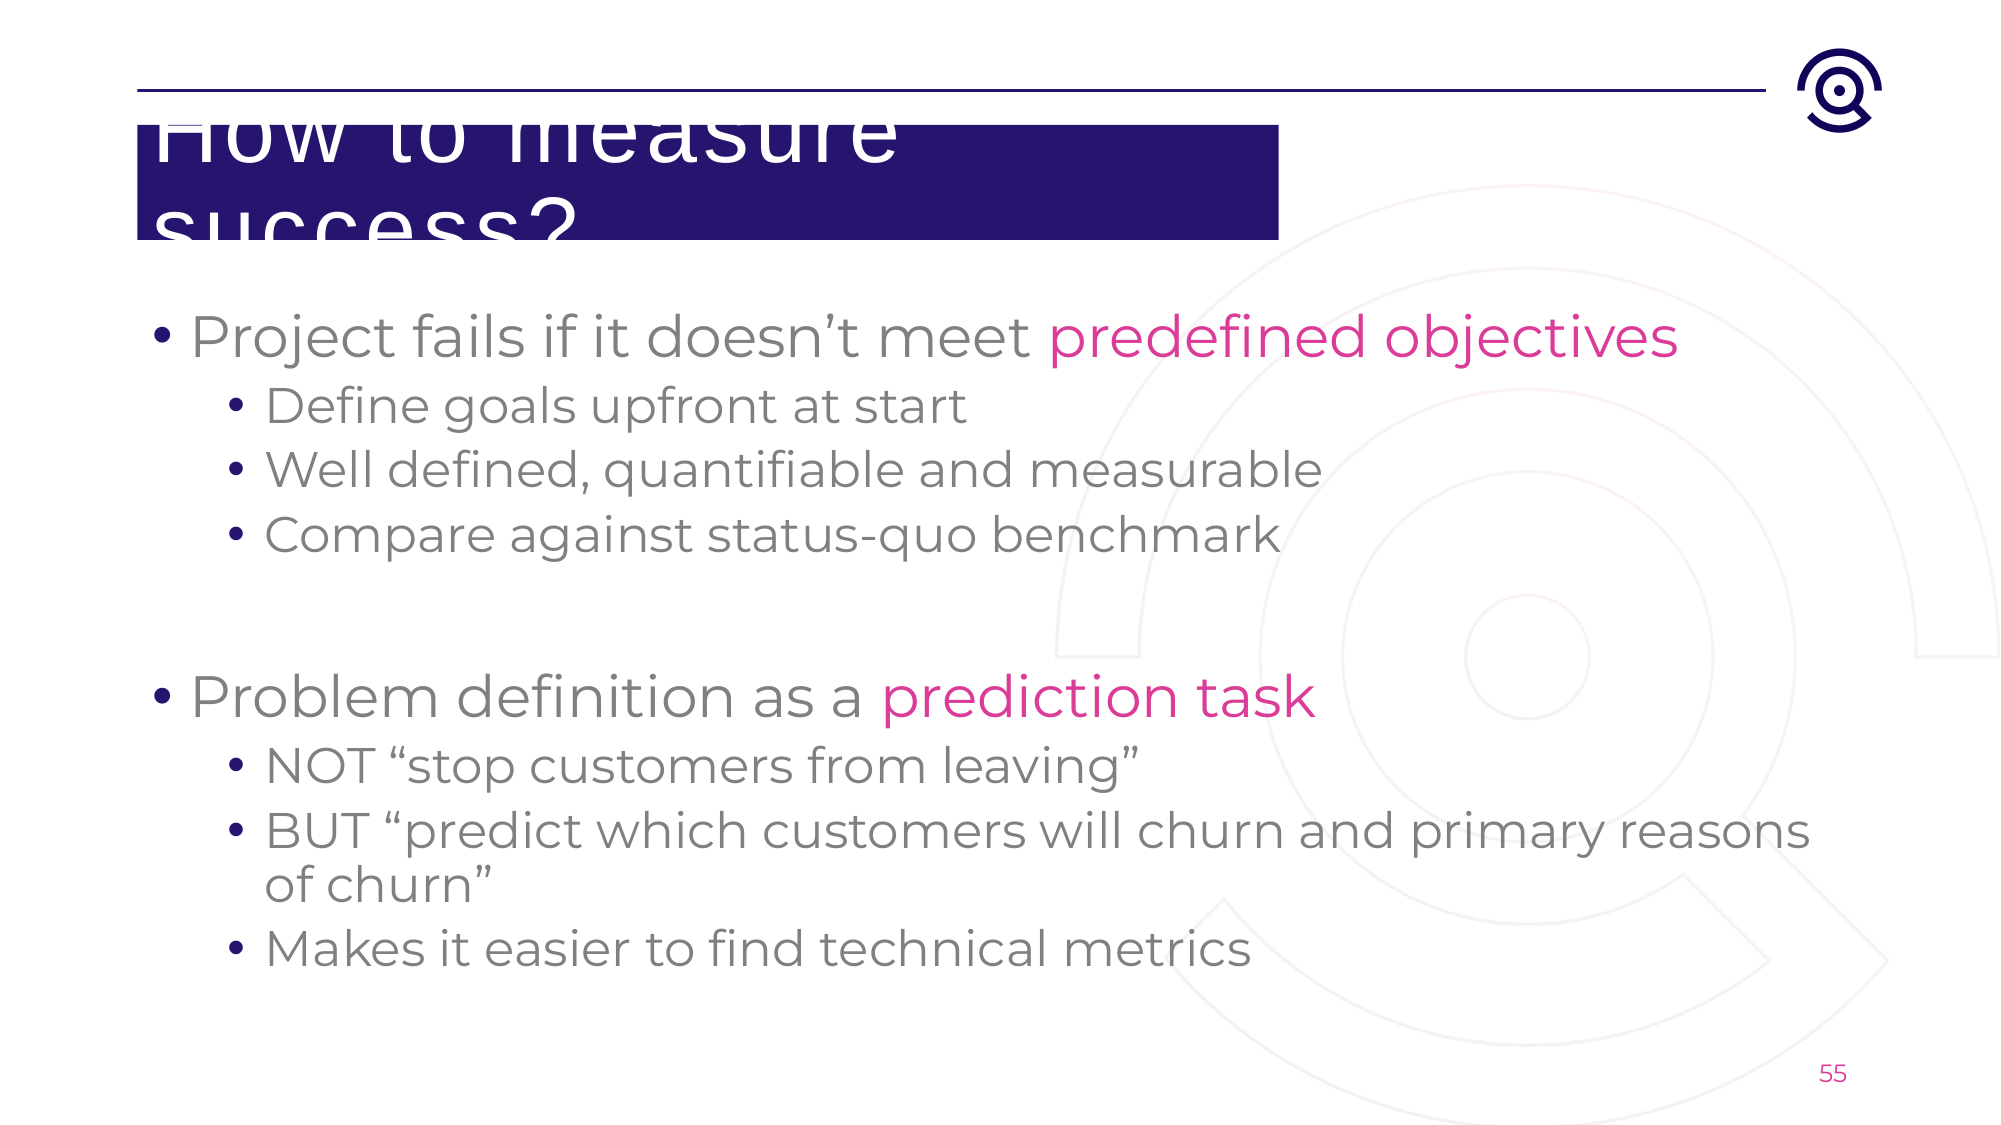

# How to measure success?
Project fails if it doesn’t meet predefined objectives
Define goals upfront at start
Well defined, quantifiable and measurable
Compare against status-quo benchmark

Problem definition as a prediction task
NOT “stop customers from leaving”
BUT “predict which customers will churn and primary reasons of churn”
Makes it easier to find technical metrics

55